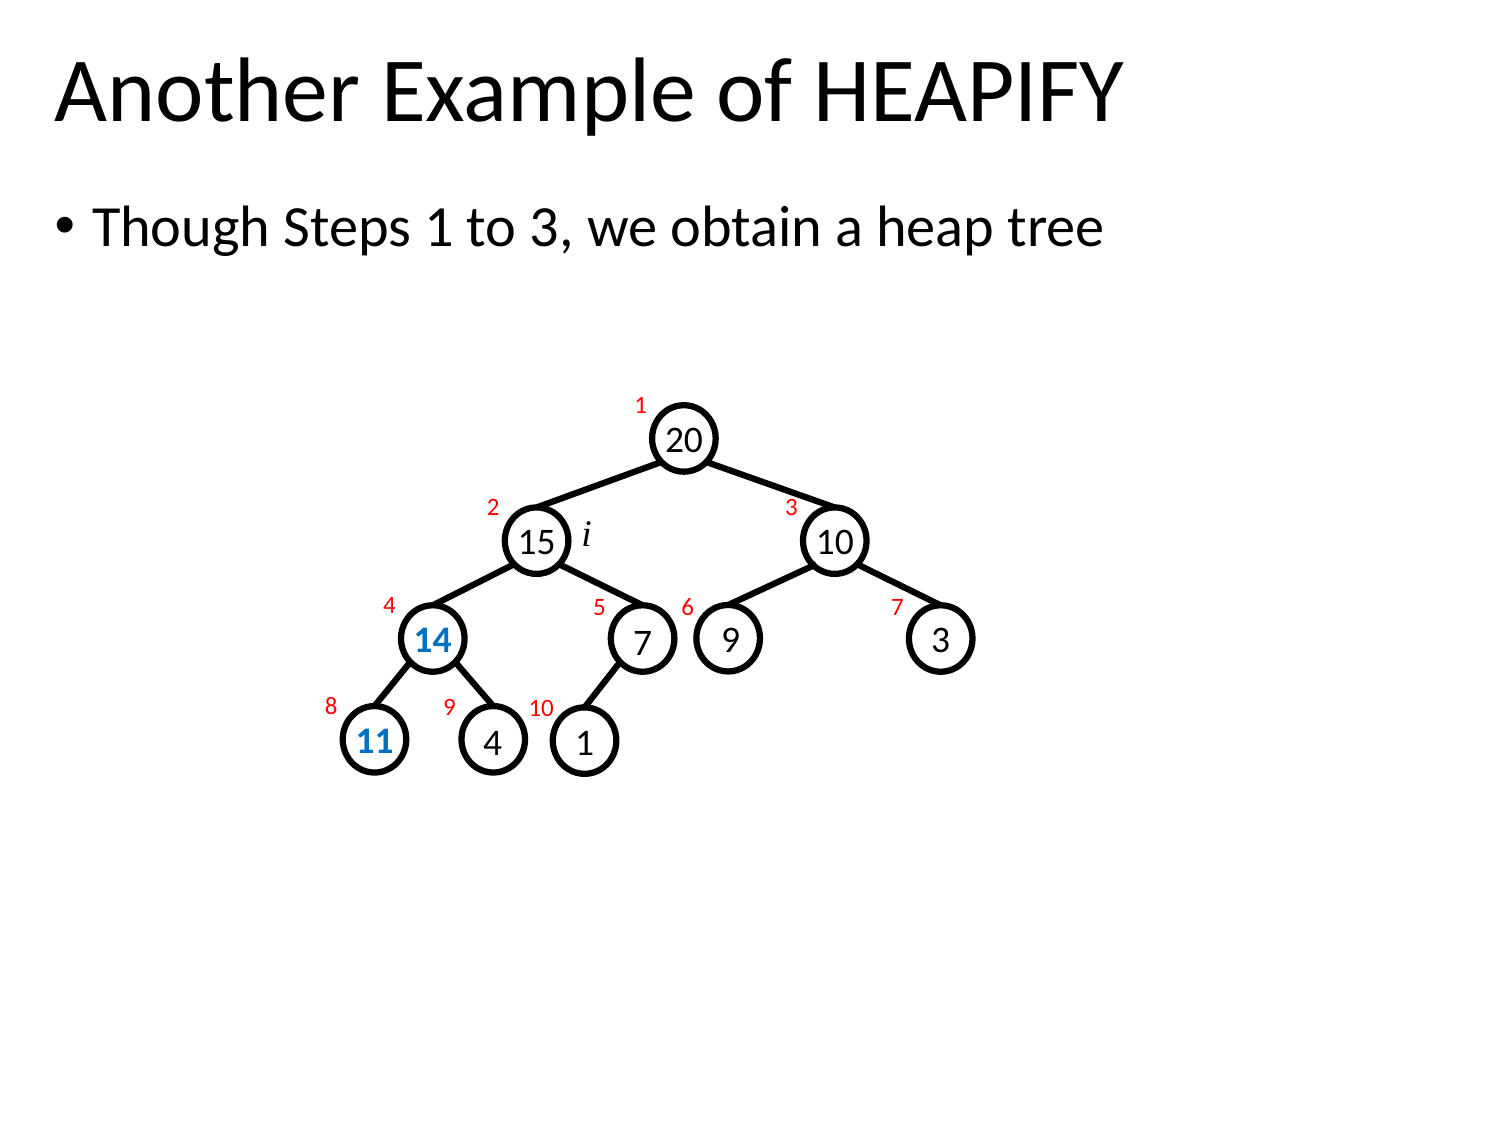

# Another Example of HEAPIFY
Though Steps 1 to 3, we obtain a heap tree
1

20
2
3
i

15
10
4
7
6
5

3
14
9
7
8
9
10

11
4
1